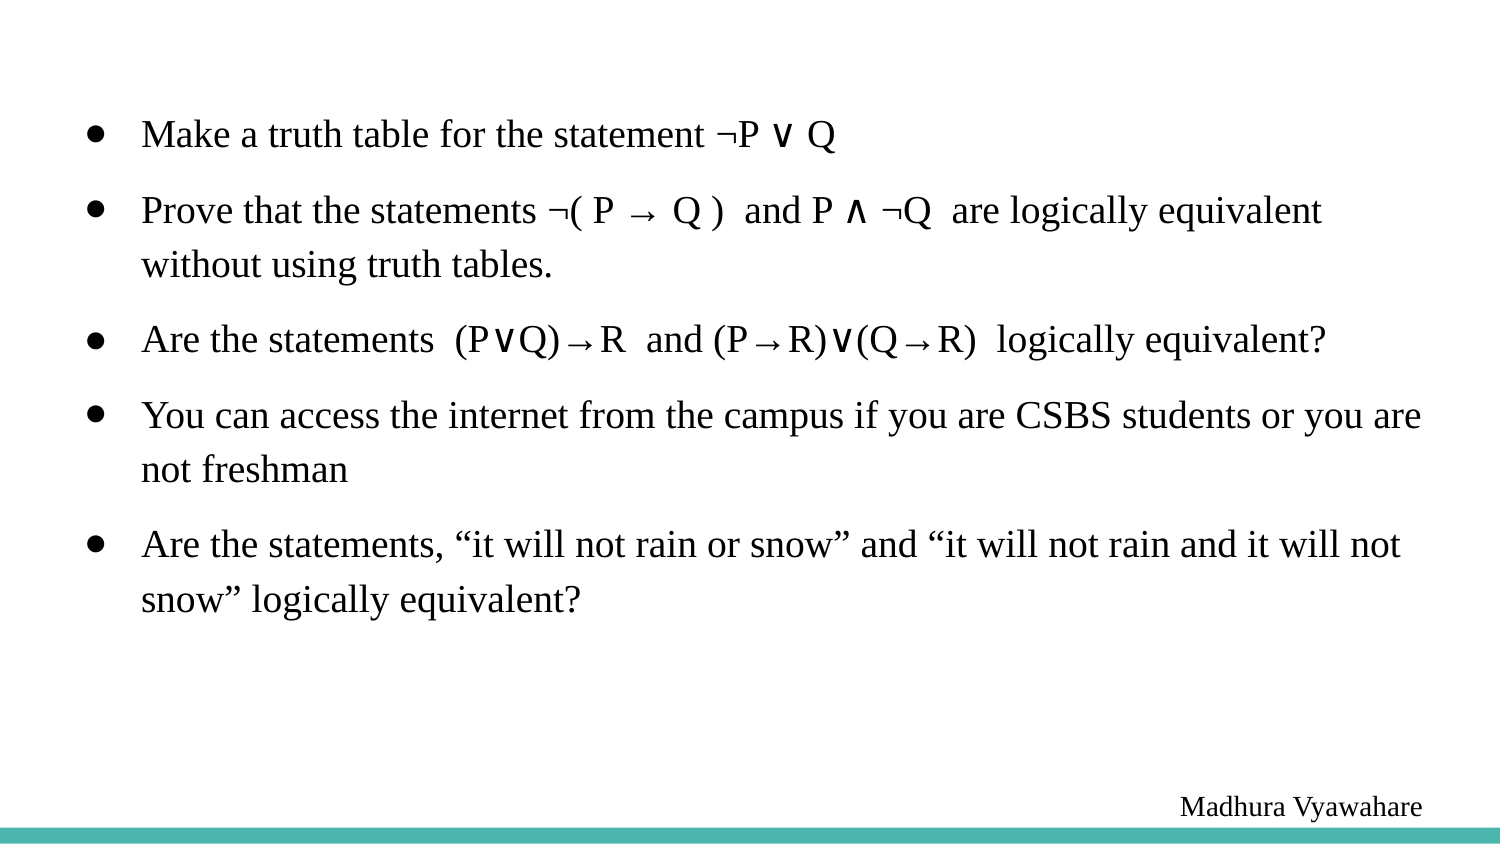

Make a truth table for the statement ¬P ∨ Q
Prove that the statements ¬( P → Q )  and P ∧ ¬Q  are logically equivalent without using truth tables.
Are the statements  (P∨Q)→R  and (P→R)∨(Q→R)  logically equivalent?
You can access the internet from the campus if you are CSBS students or you are not freshman
Are the statements, “it will not rain or snow” and “it will not rain and it will not snow” logically equivalent?